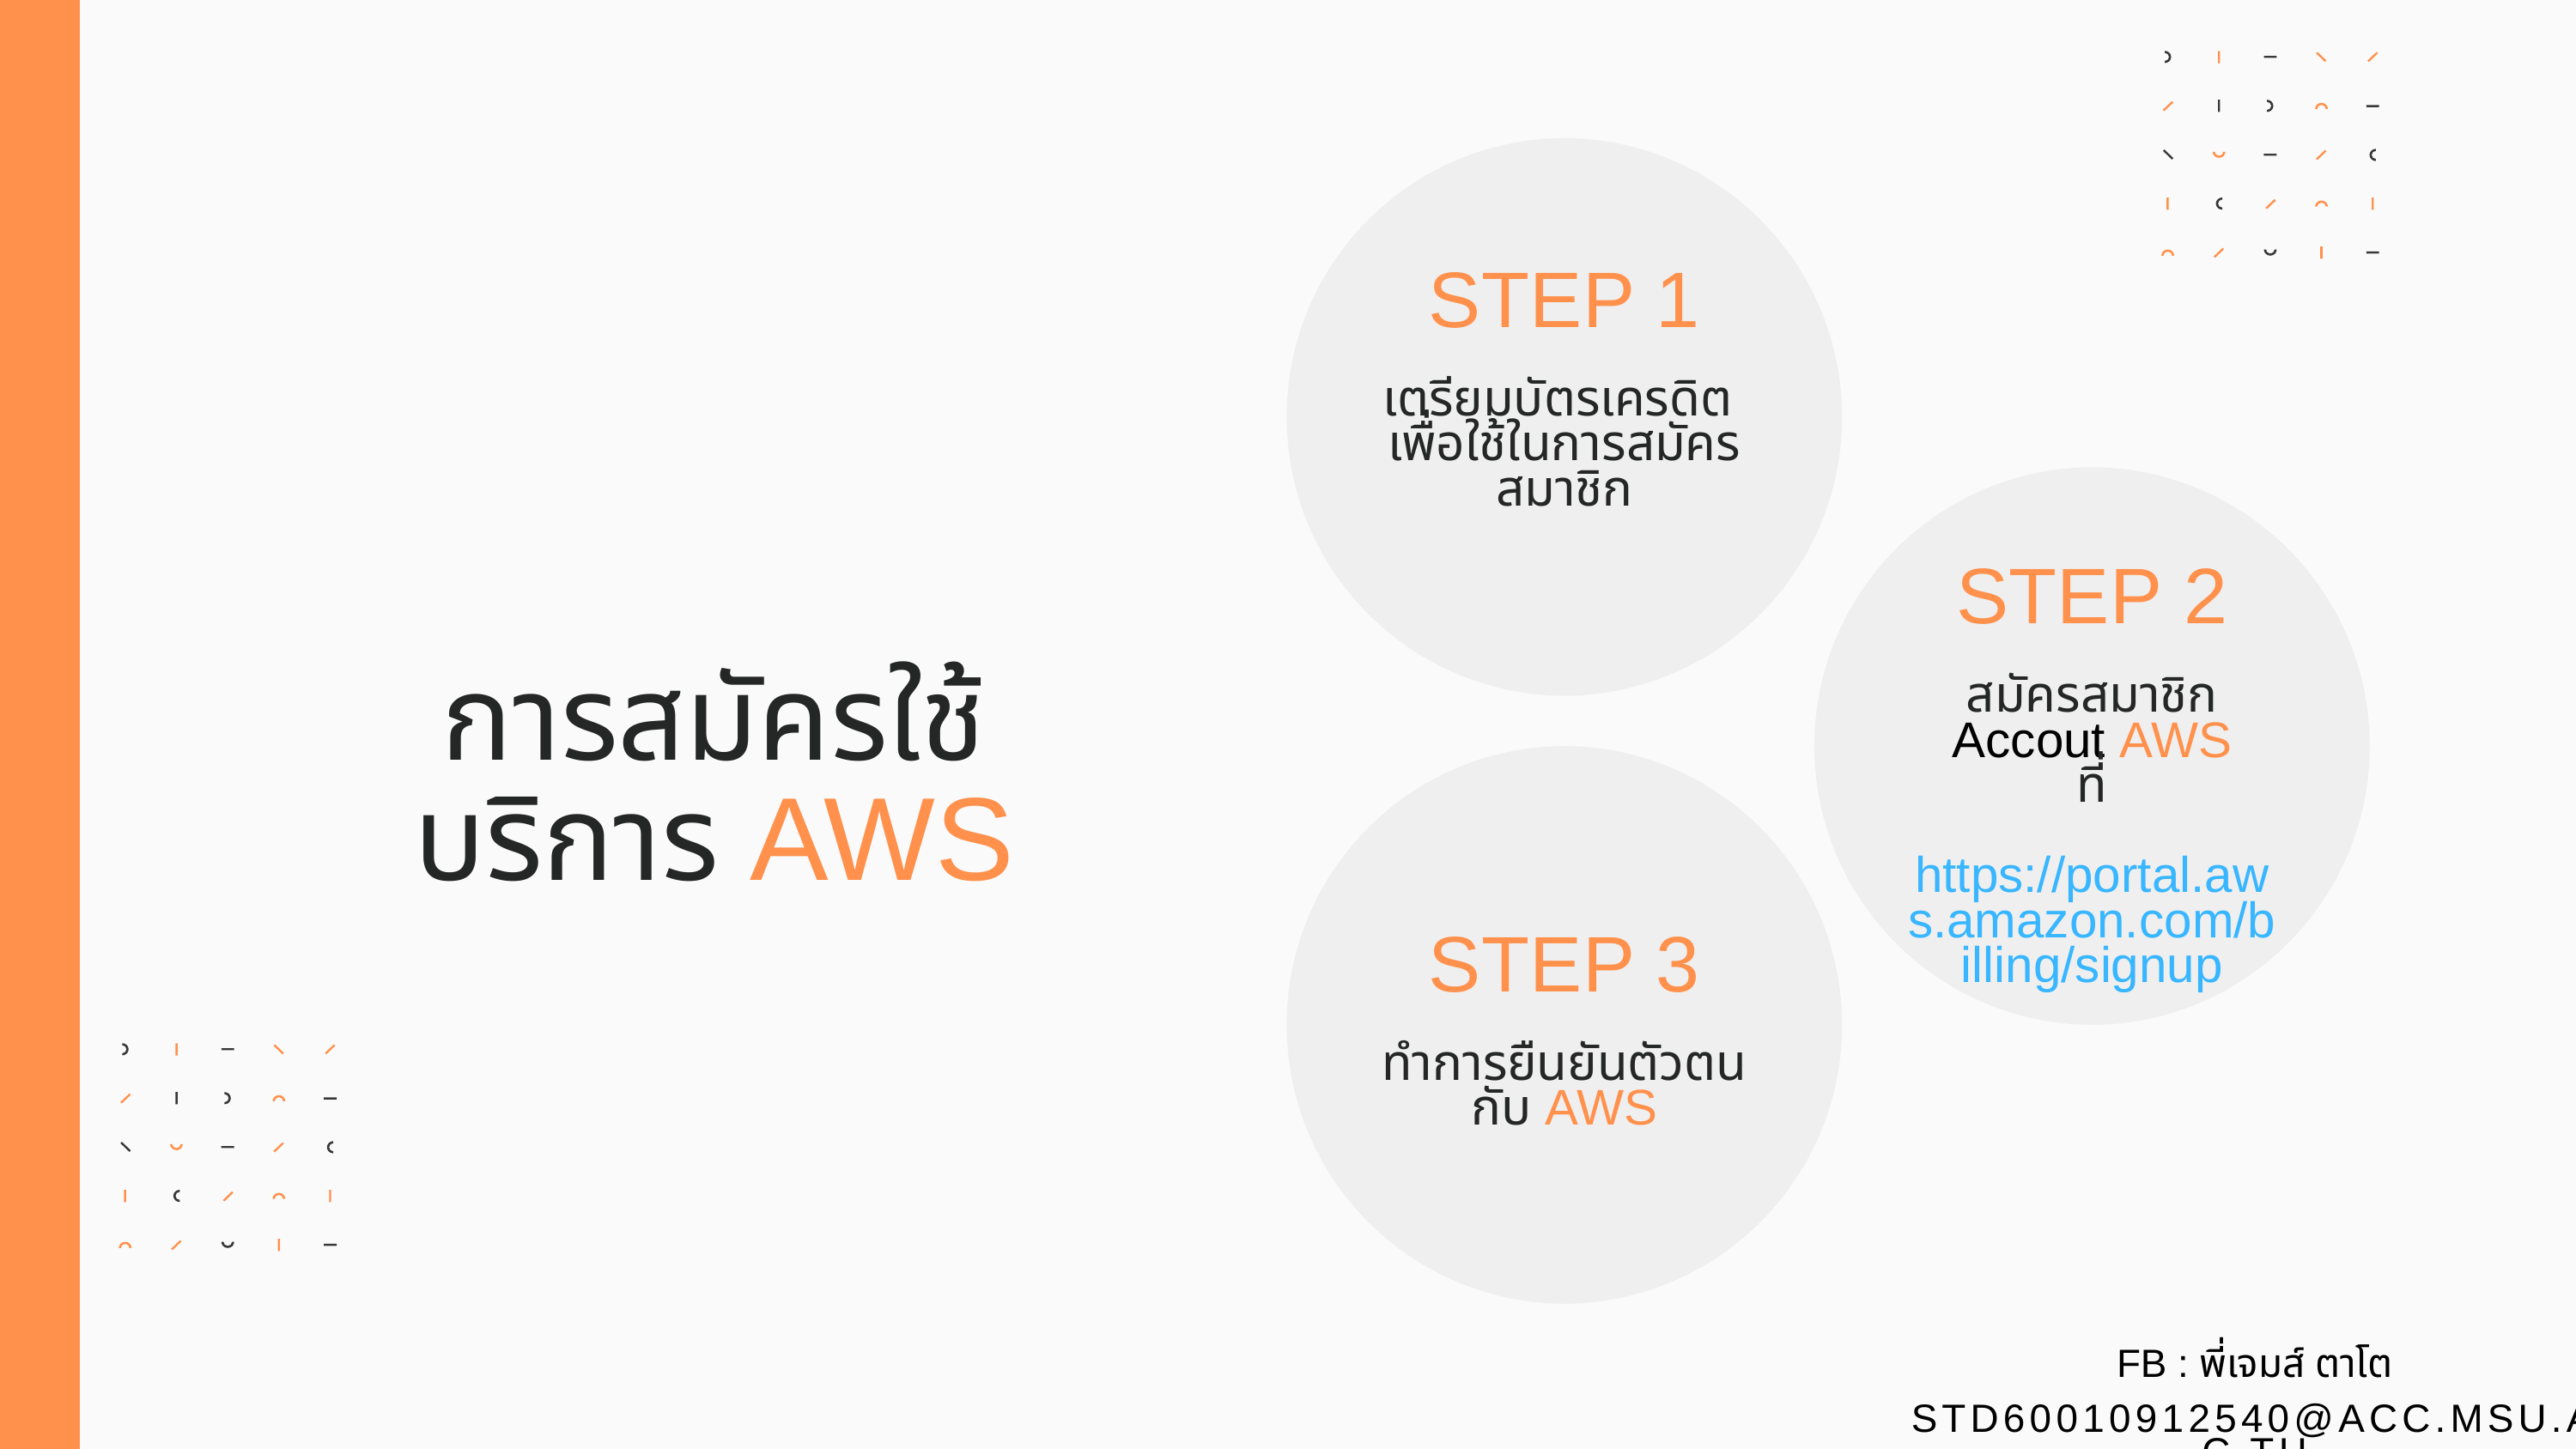

STEP 1
เตรียมบัตรเครดิต
เพื่อใช้ในการสมัครสมาชิก

STEP 2
สมัครสมาชิก Accout AWS
ที่
 https://portal.aws.amazon.com/billing/signup
การสมัครใช้บริการ AWS

STEP 3
ทำการยืนยันตัวตนกับ AWS

FB : พี่เจมส์ ตาโต
STD60010912540@ACC.MSU.AC.TH